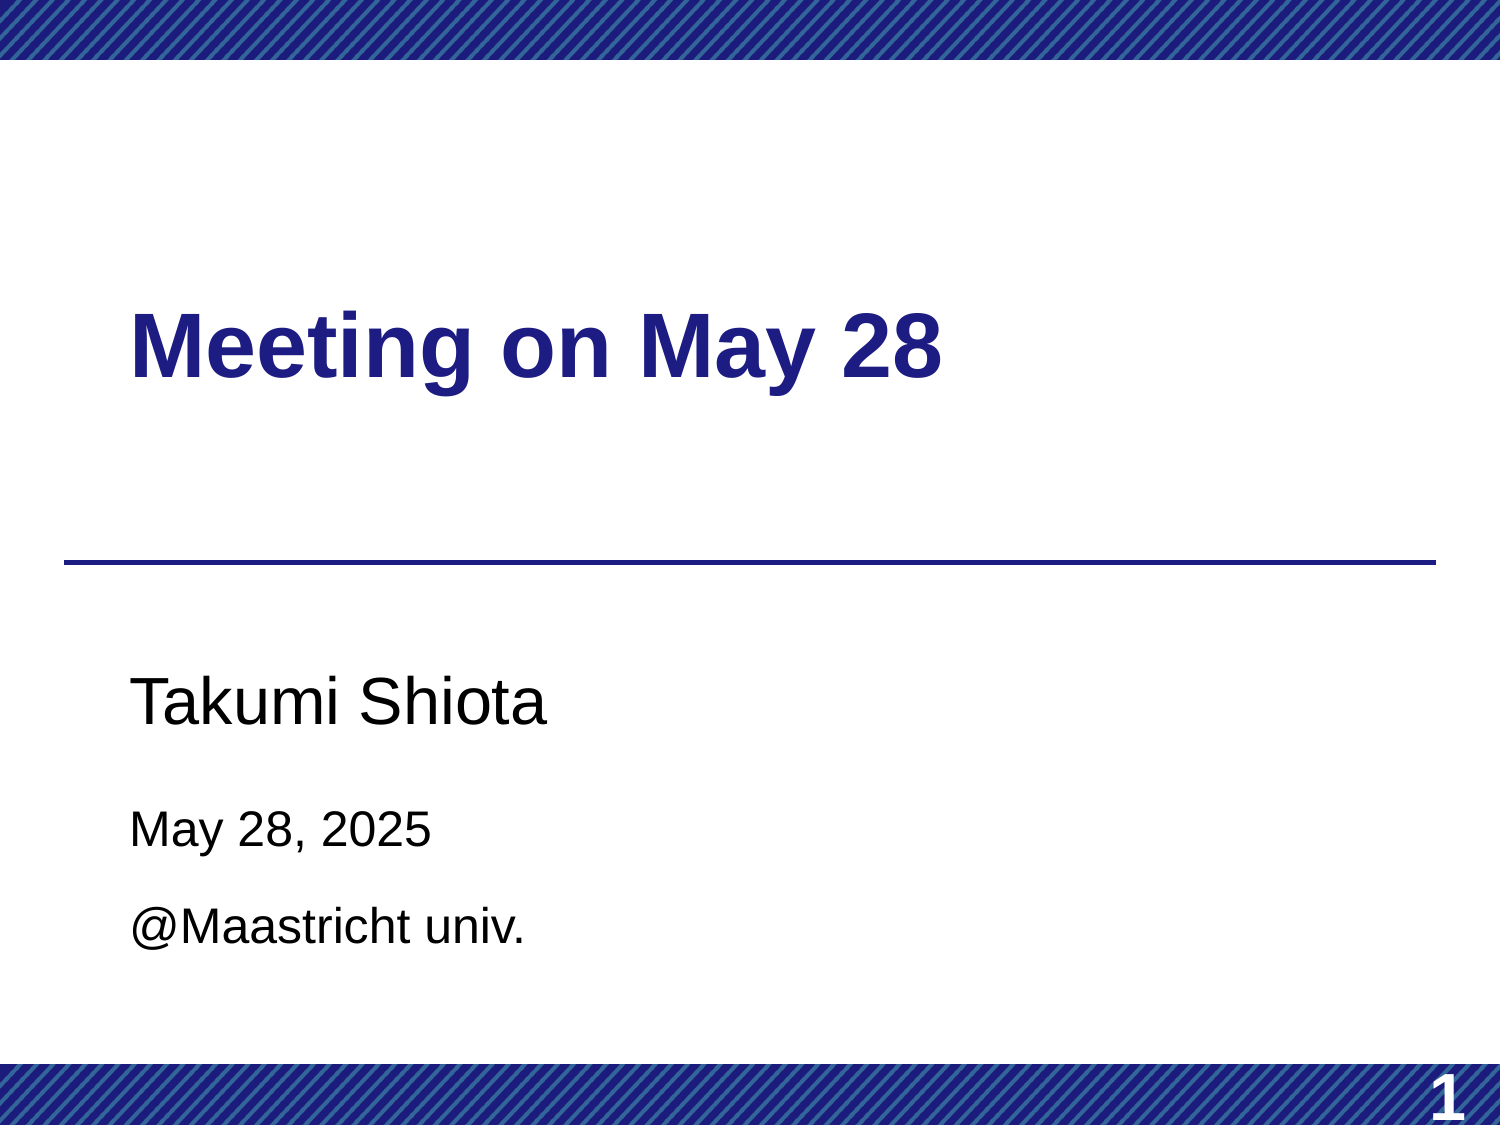

# Meeting on May 28
Takumi Shiota
May 28, 2025
@Maastricht univ.
1